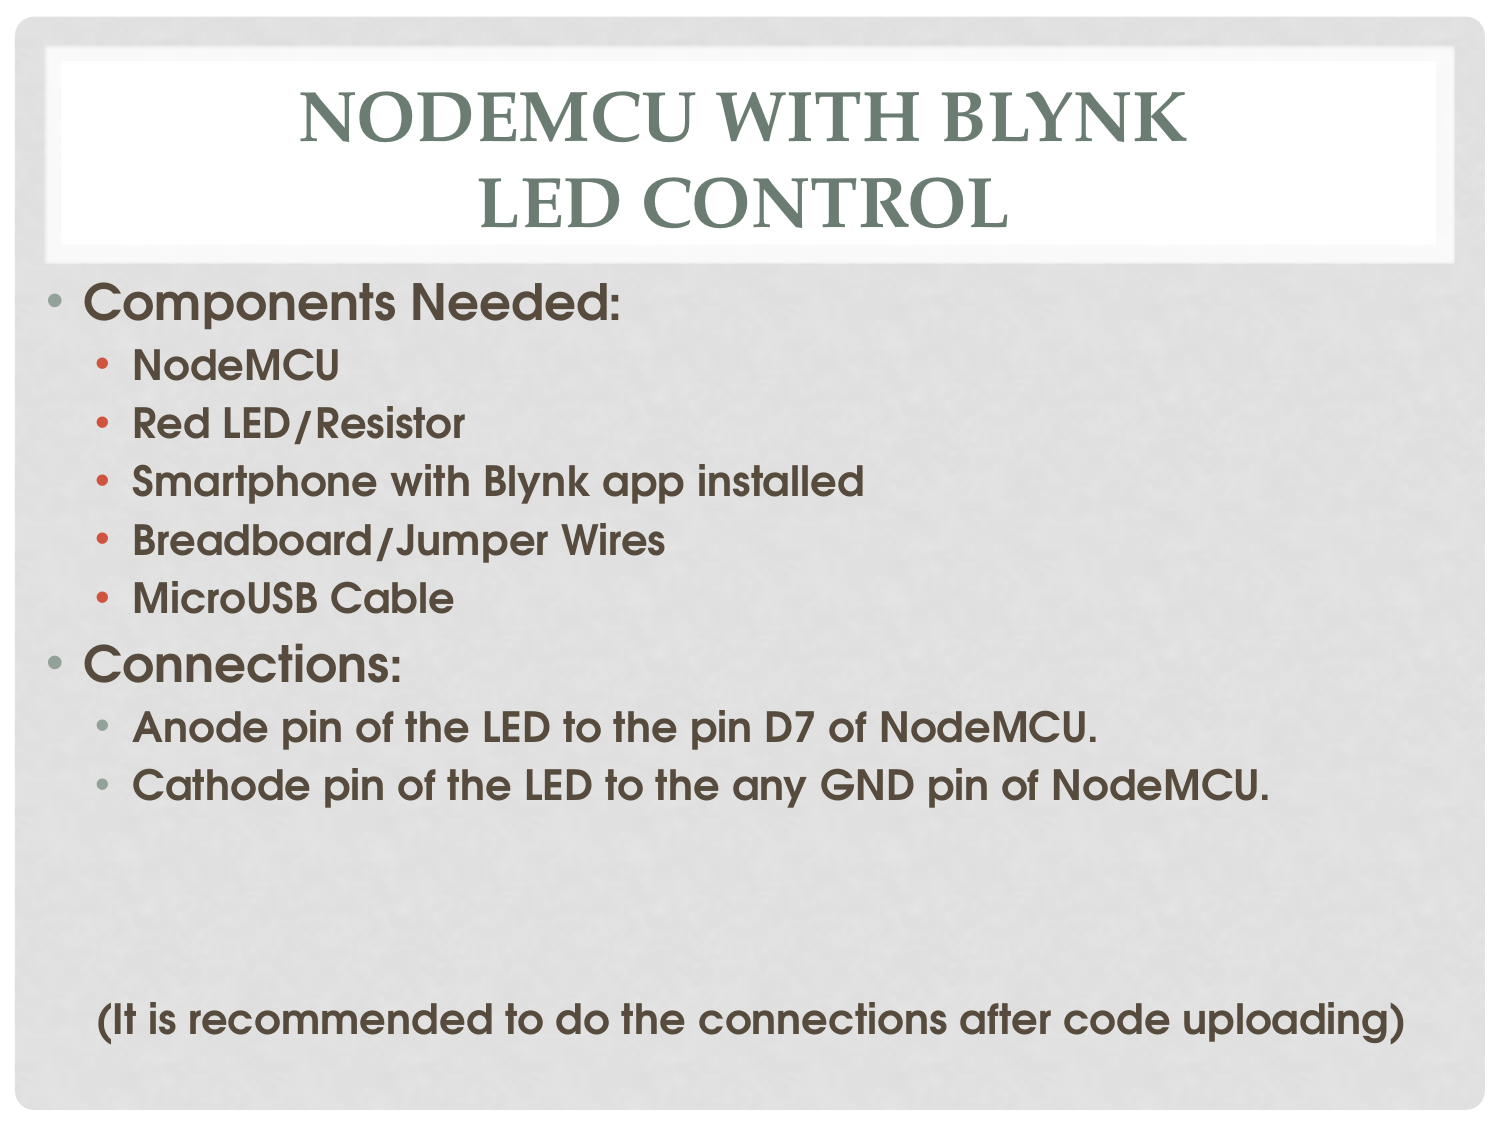

# NodeMCU with Blynk LED Control
Components Needed:
NodeMCU
Red LED/Resistor
Smartphone with Blynk app installed
Breadboard/Jumper Wires
MicroUSB Cable
Connections:
Anode pin of the LED to the pin D7 of NodeMCU.
Cathode pin of the LED to the any GND pin of NodeMCU.

(It is recommended to do the connections after code uploading)